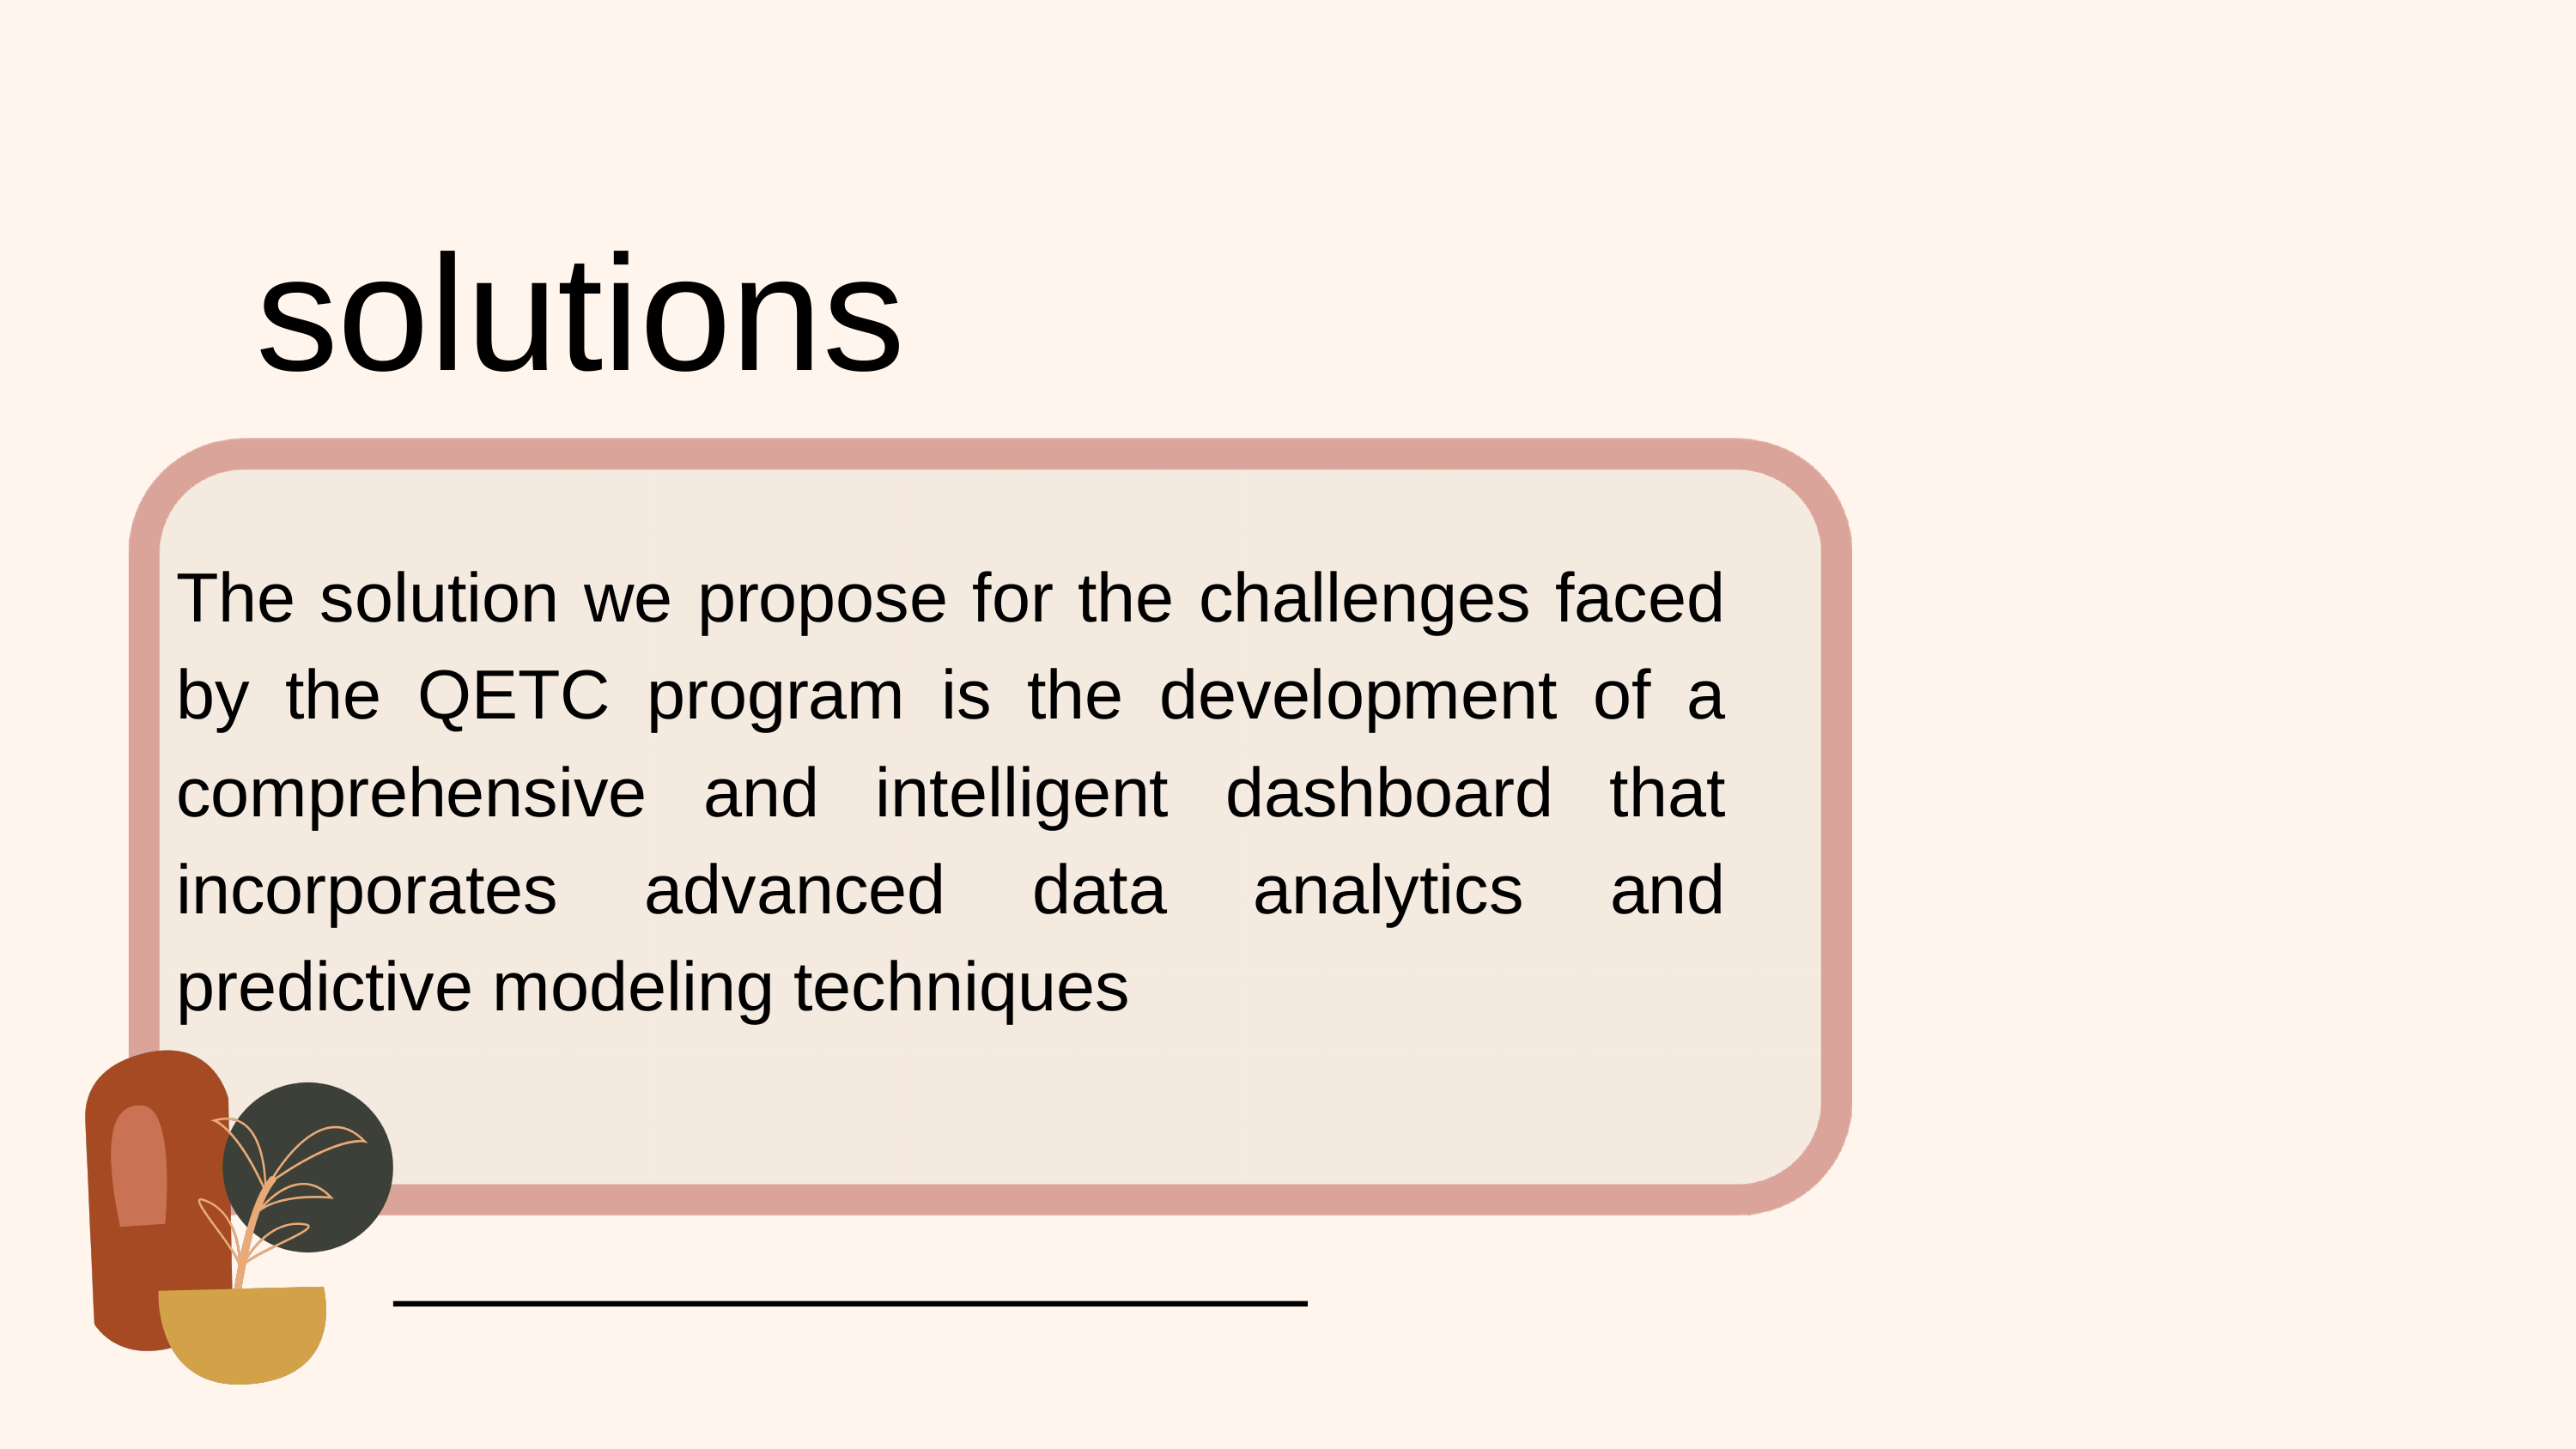

solutions

The solution we propose for the challenges faced by the QETC program is the development of a comprehensive and intelligent dashboard that incorporates advanced data analytics and predictive modeling techniques